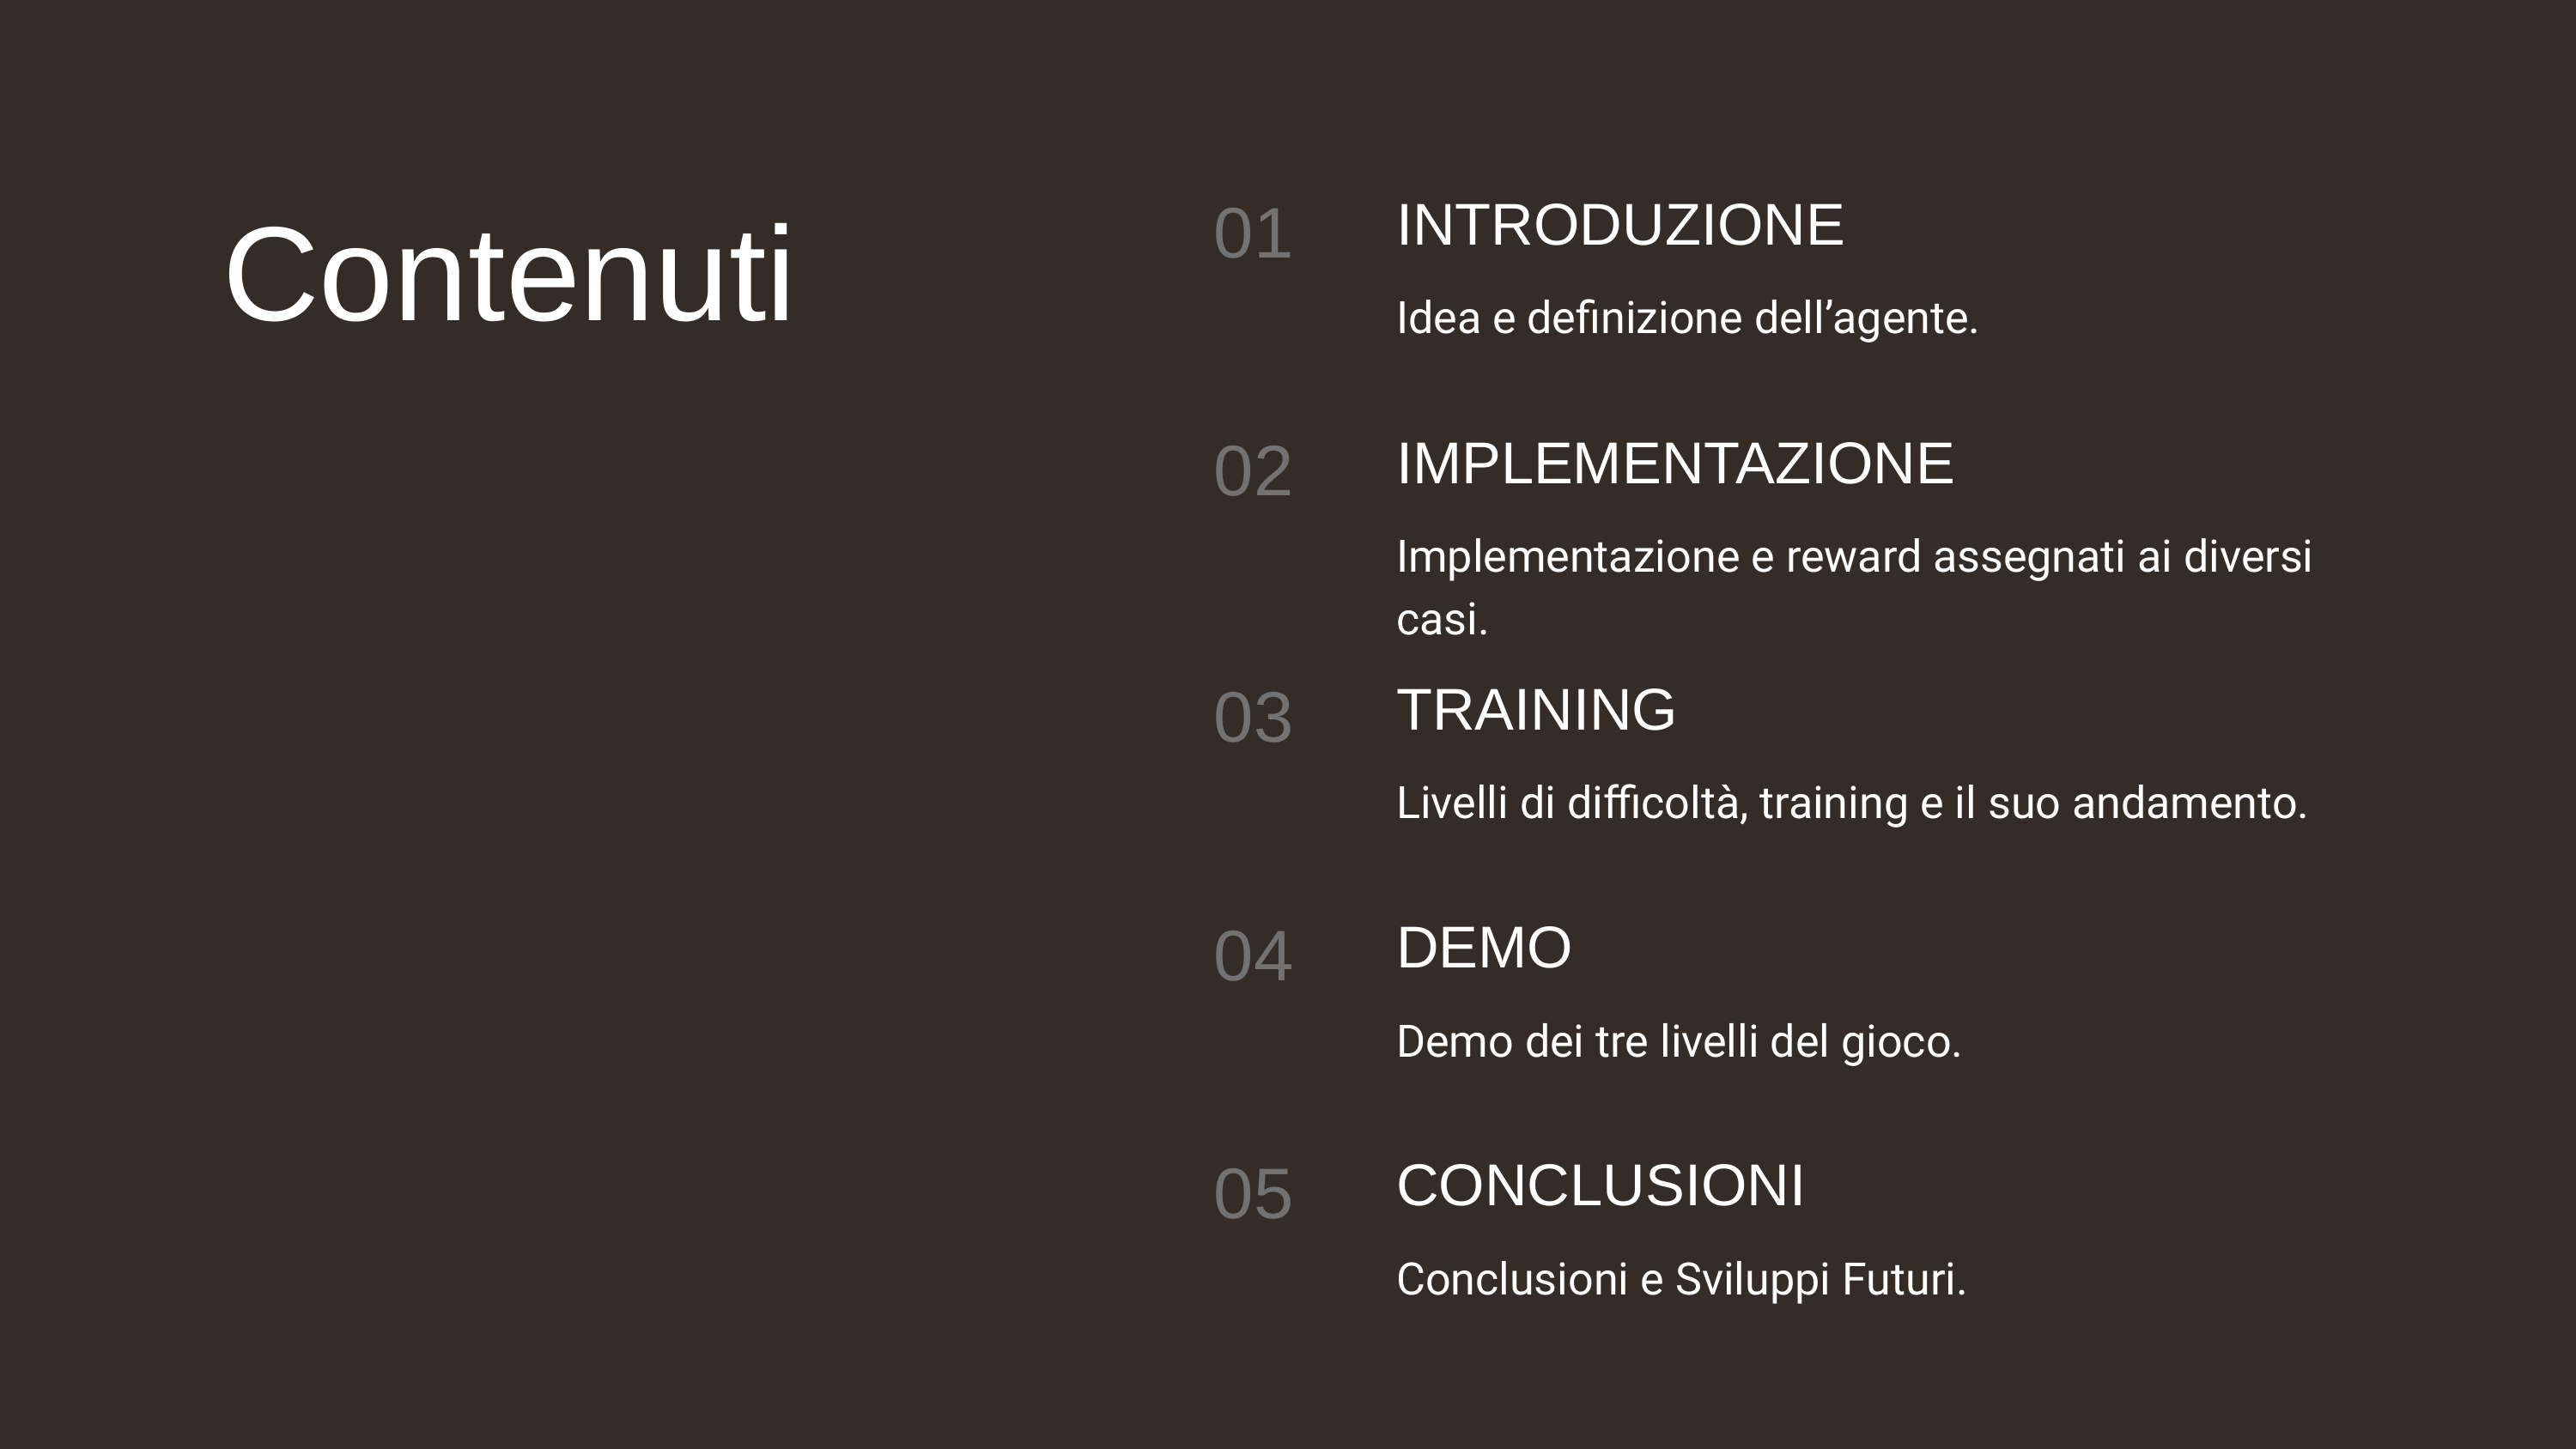

Contenuti
01
INTRODUZIONE
Idea e definizione dell’agente.
02
IMPLEMENTAZIONE
Implementazione e reward assegnati ai diversi casi.
03
TRAINING
Livelli di difficoltà, training e il suo andamento.
04
DEMO
Demo dei tre livelli del gioco.
05
CONCLUSIONI
Conclusioni e Sviluppi Futuri.